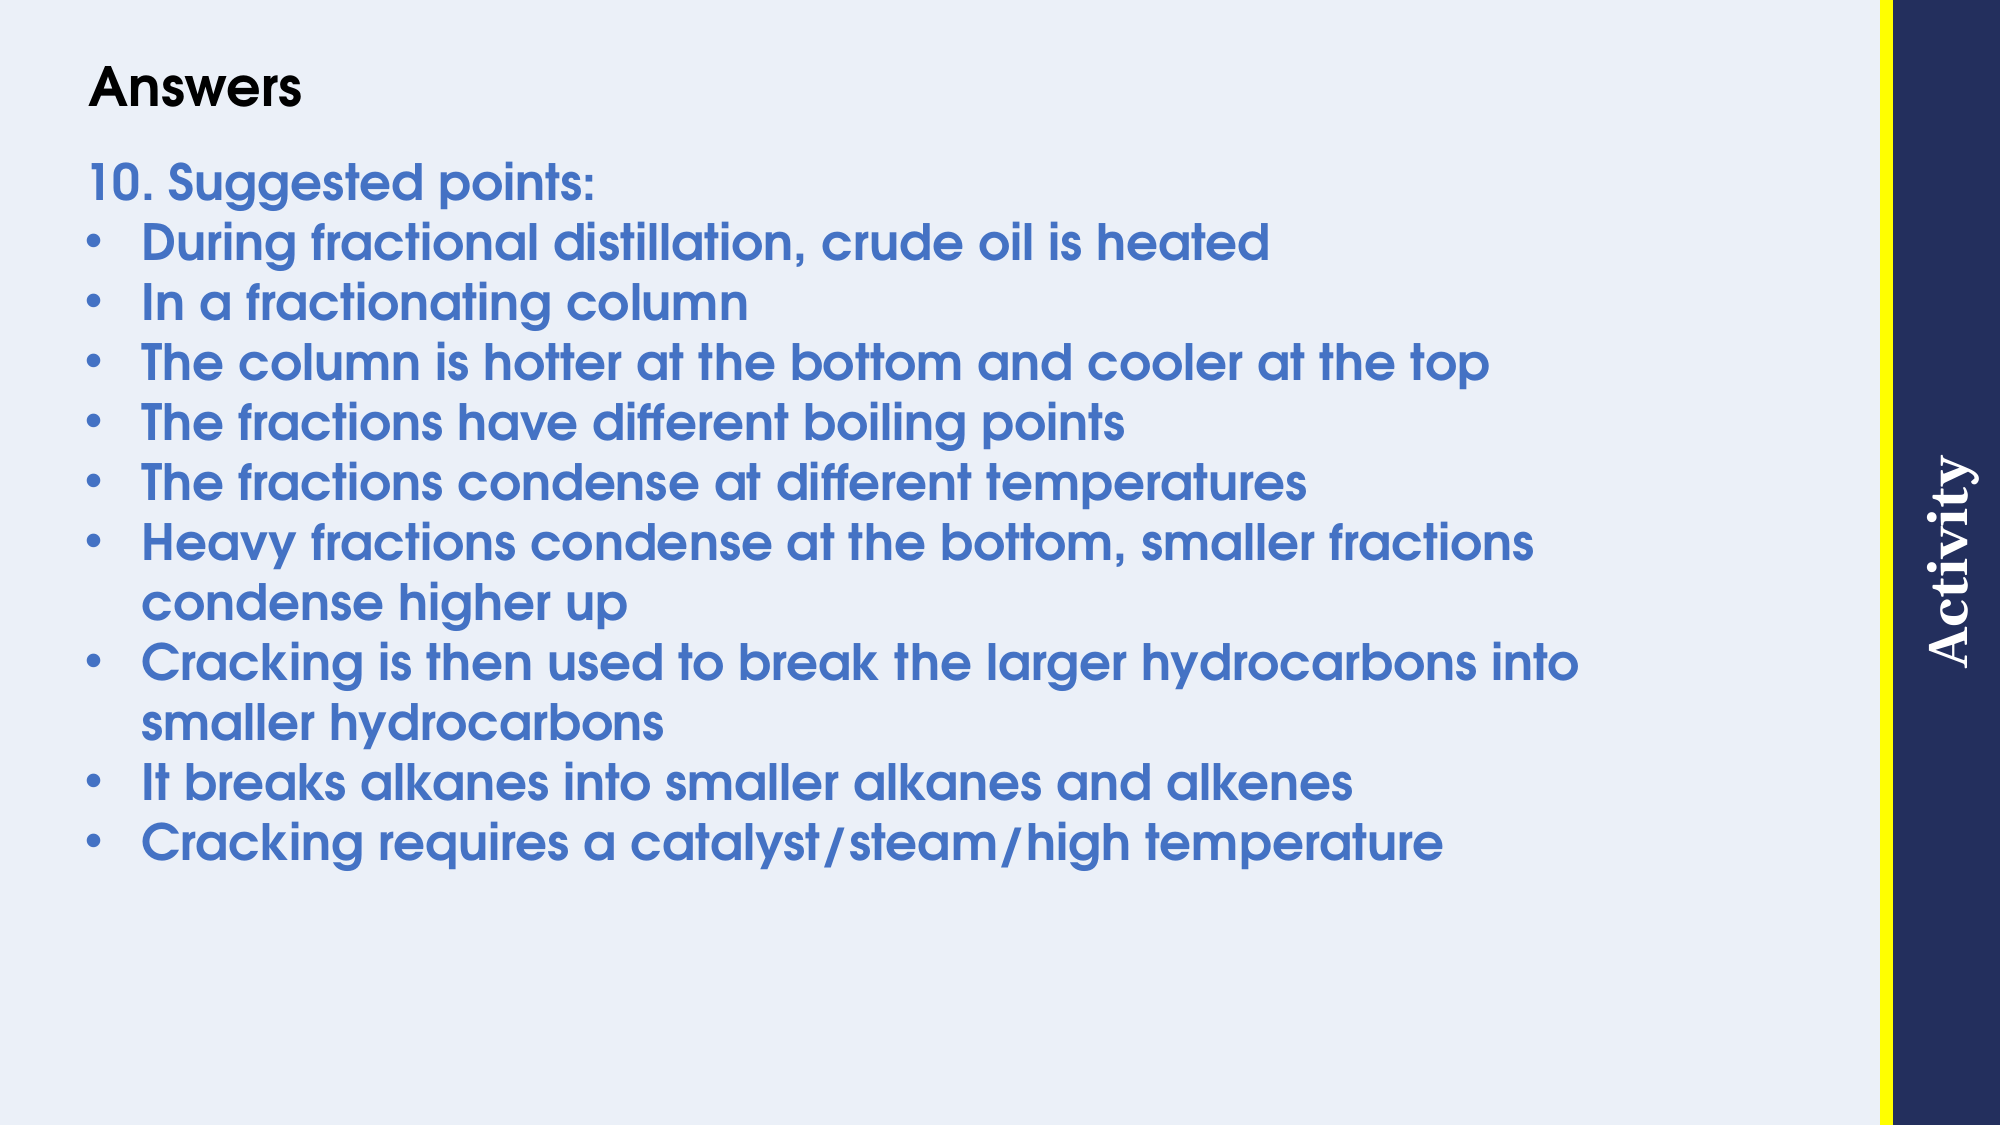

# Answers
10. Suggested points:
During fractional distillation, crude oil is heated
In a fractionating column
The column is hotter at the bottom and cooler at the top
The fractions have different boiling points
The fractions condense at different temperatures
Heavy fractions condense at the bottom, smaller fractions condense higher up
Cracking is then used to break the larger hydrocarbons into smaller hydrocarbons
It breaks alkanes into smaller alkanes and alkenes
Cracking requires a catalyst/steam/high temperature